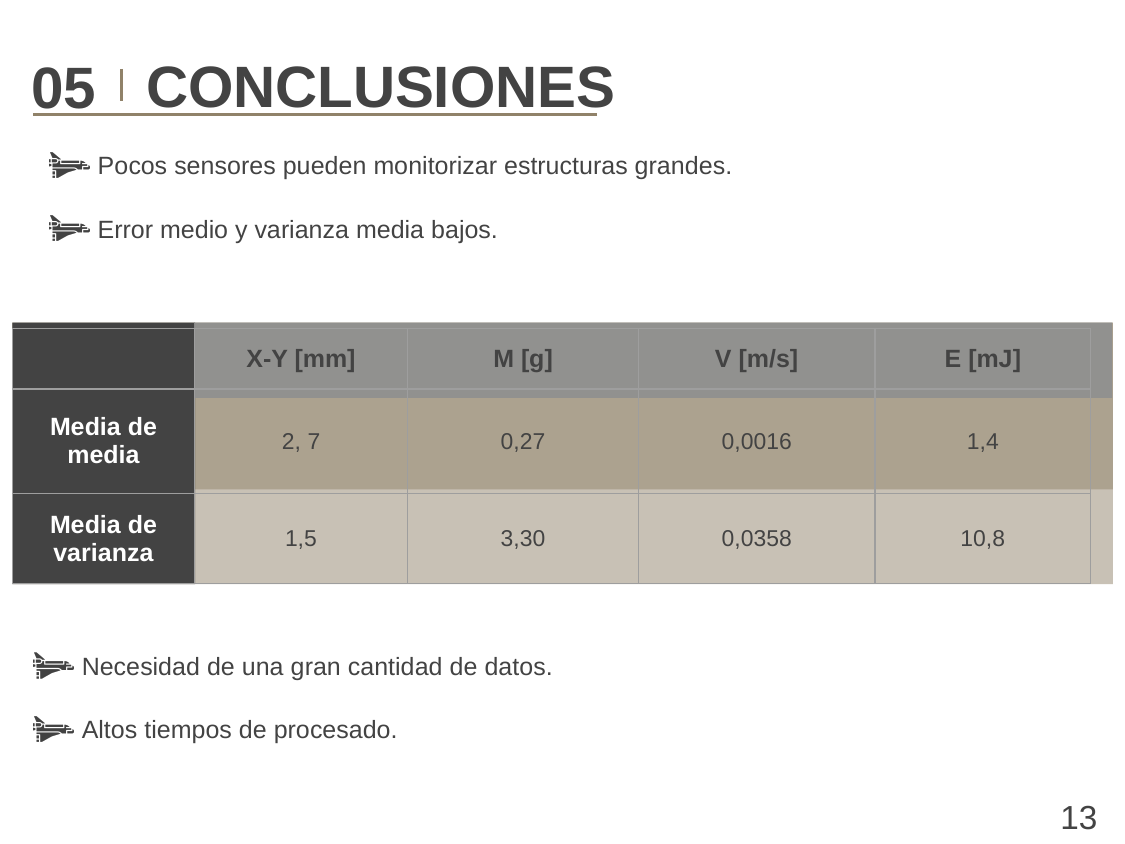

CONCLUSIONES
05
Pocos sensores pueden monitorizar estructuras grandes.
Error medio y varianza media bajos.

|  | X-Y [mm] | M [g] | V [m/s] | E [mJ] |
| --- | --- | --- | --- | --- |
| Media de media | 2, 7 | 0,27 | 0,0016 | 1,4 |
| Media de varianza | 1,5 | 3,30 | 0,0358 | 10,8 |
Necesidad de una gran cantidad de datos.
Altos tiempos de procesado.
13